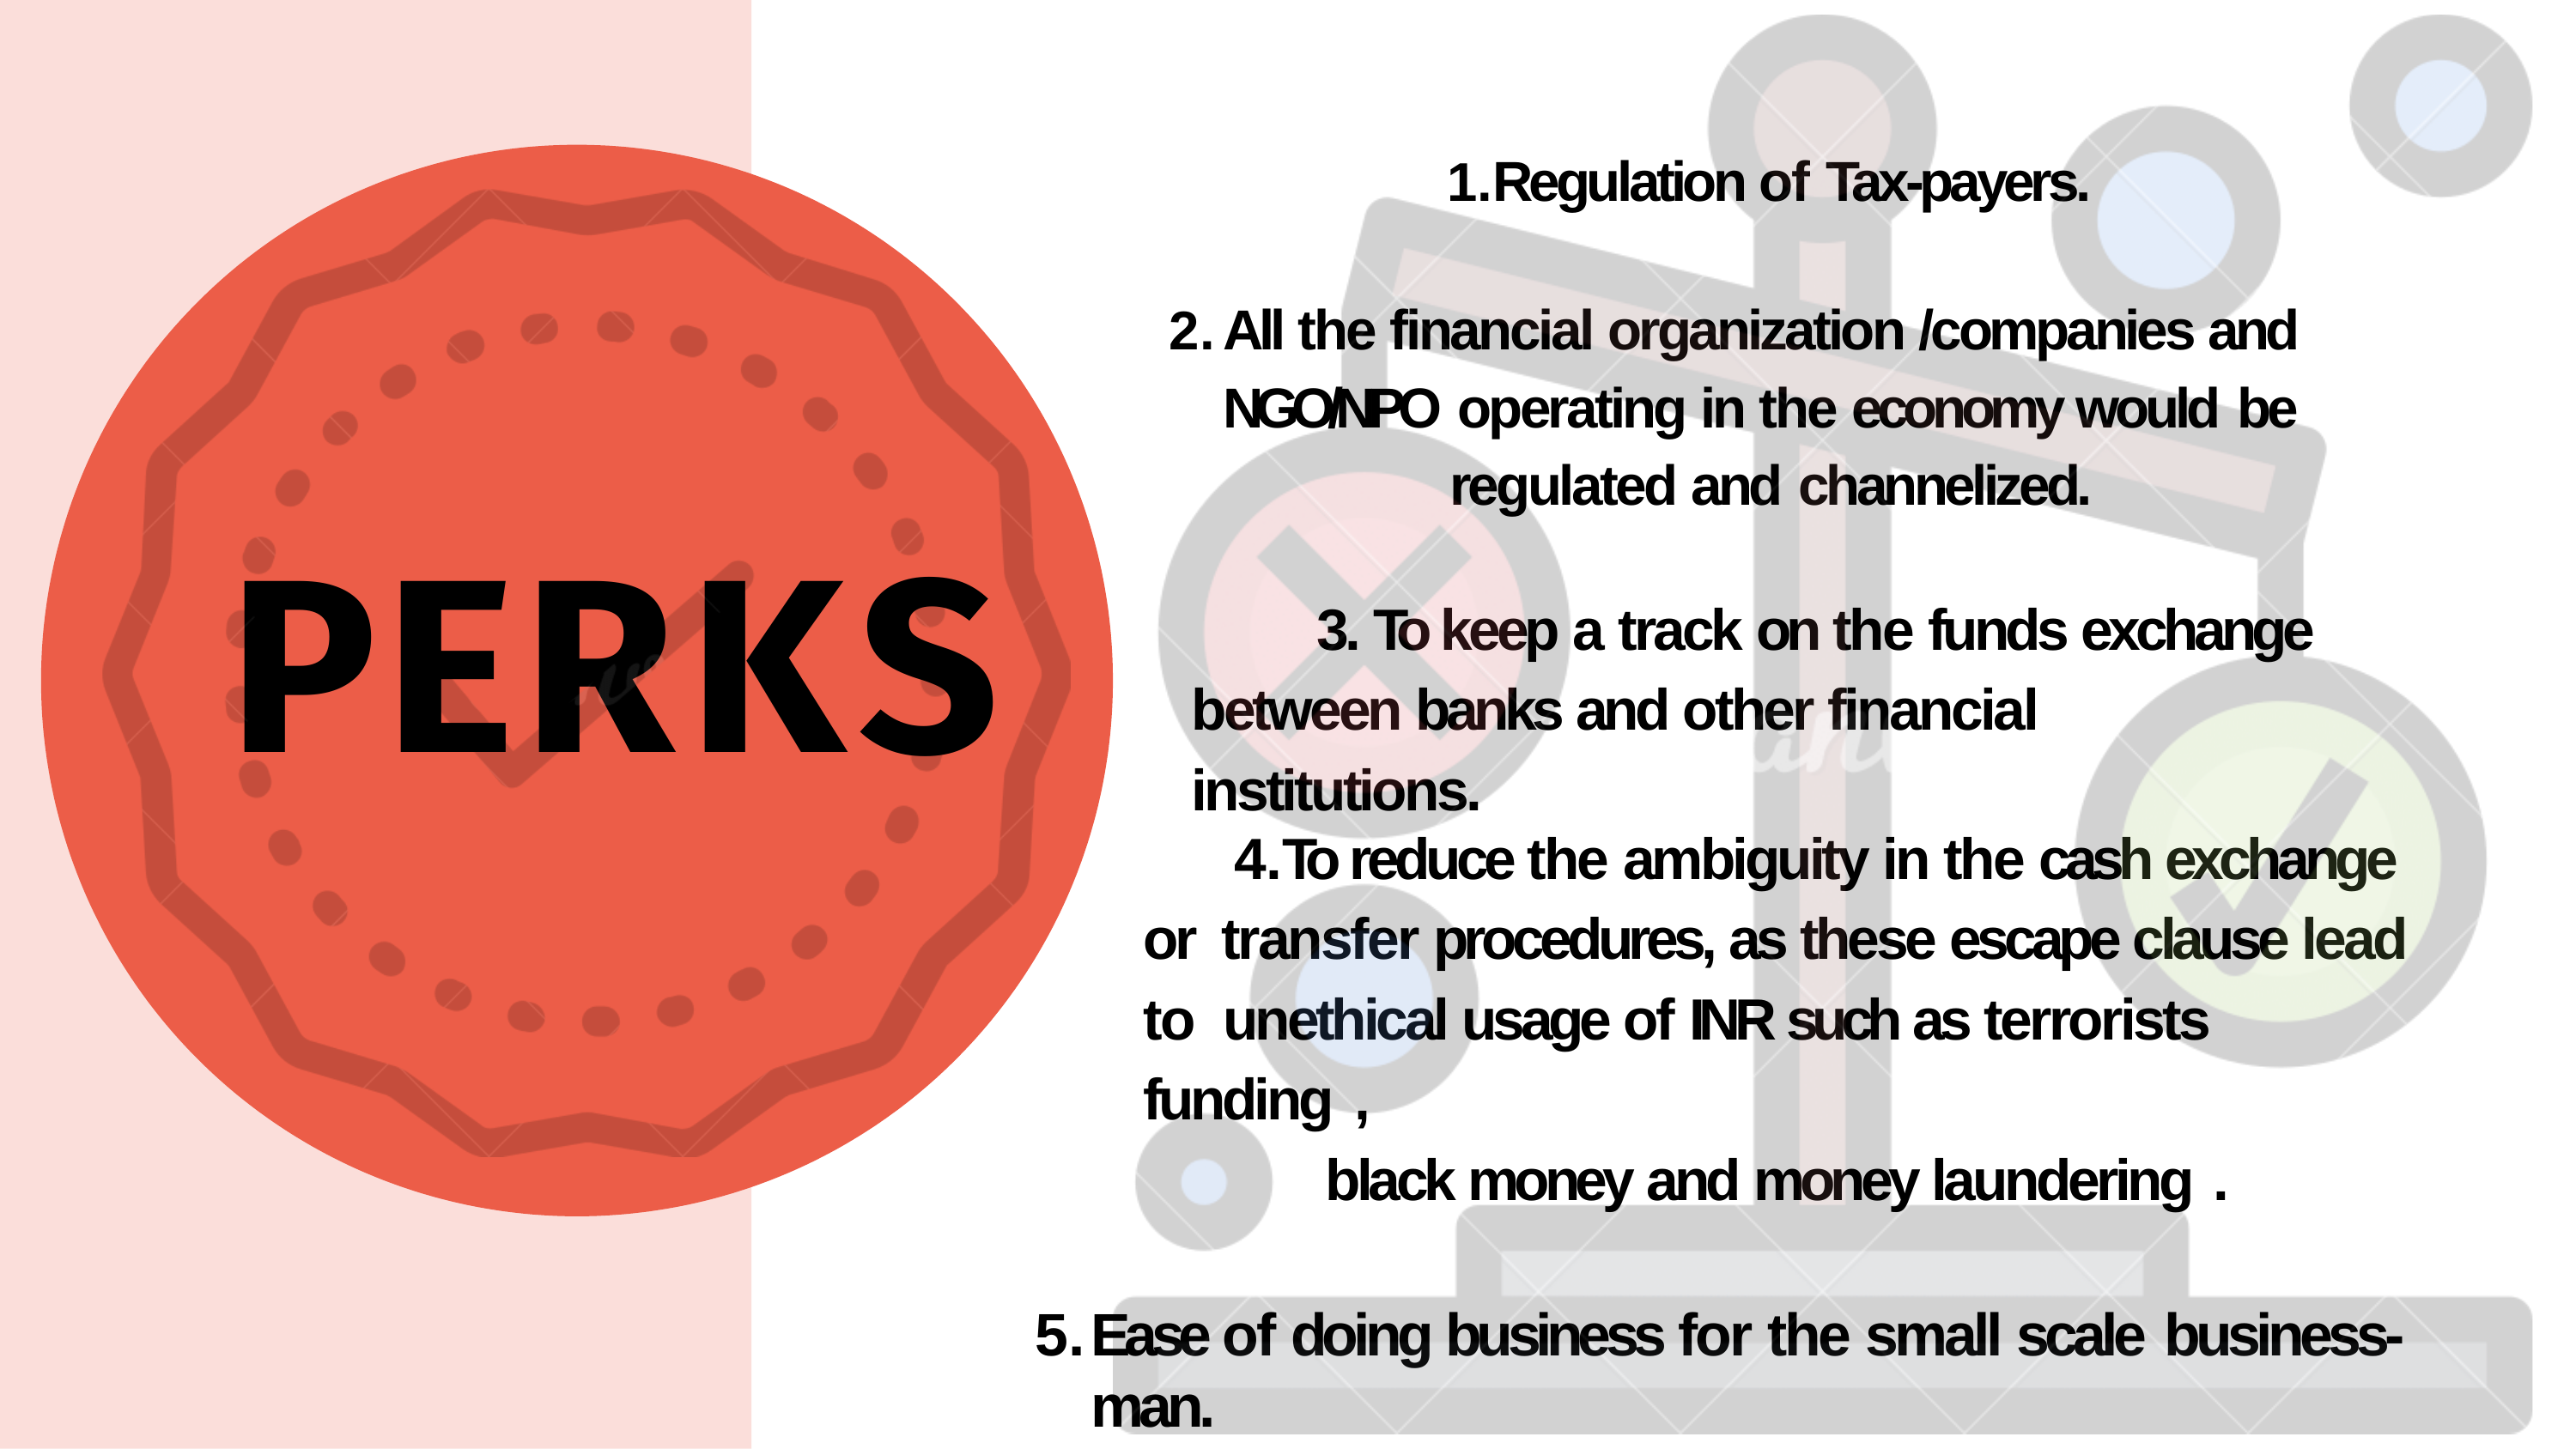

Regulation of Tax-payers.

All the financial organization /companies and NGO/NPO  operating in the economy would be
regulated and channelized.

PERKS
3. To keep a track on the funds exchange  between banks and other financial institutions.
To reduce the ambiguity in the cash exchange or  transfer procedures, as these escape clause lead to  unethical usage of INR such as terrorists funding ,
black money and money laundering .

Ease of doing business for the small scale business-man.